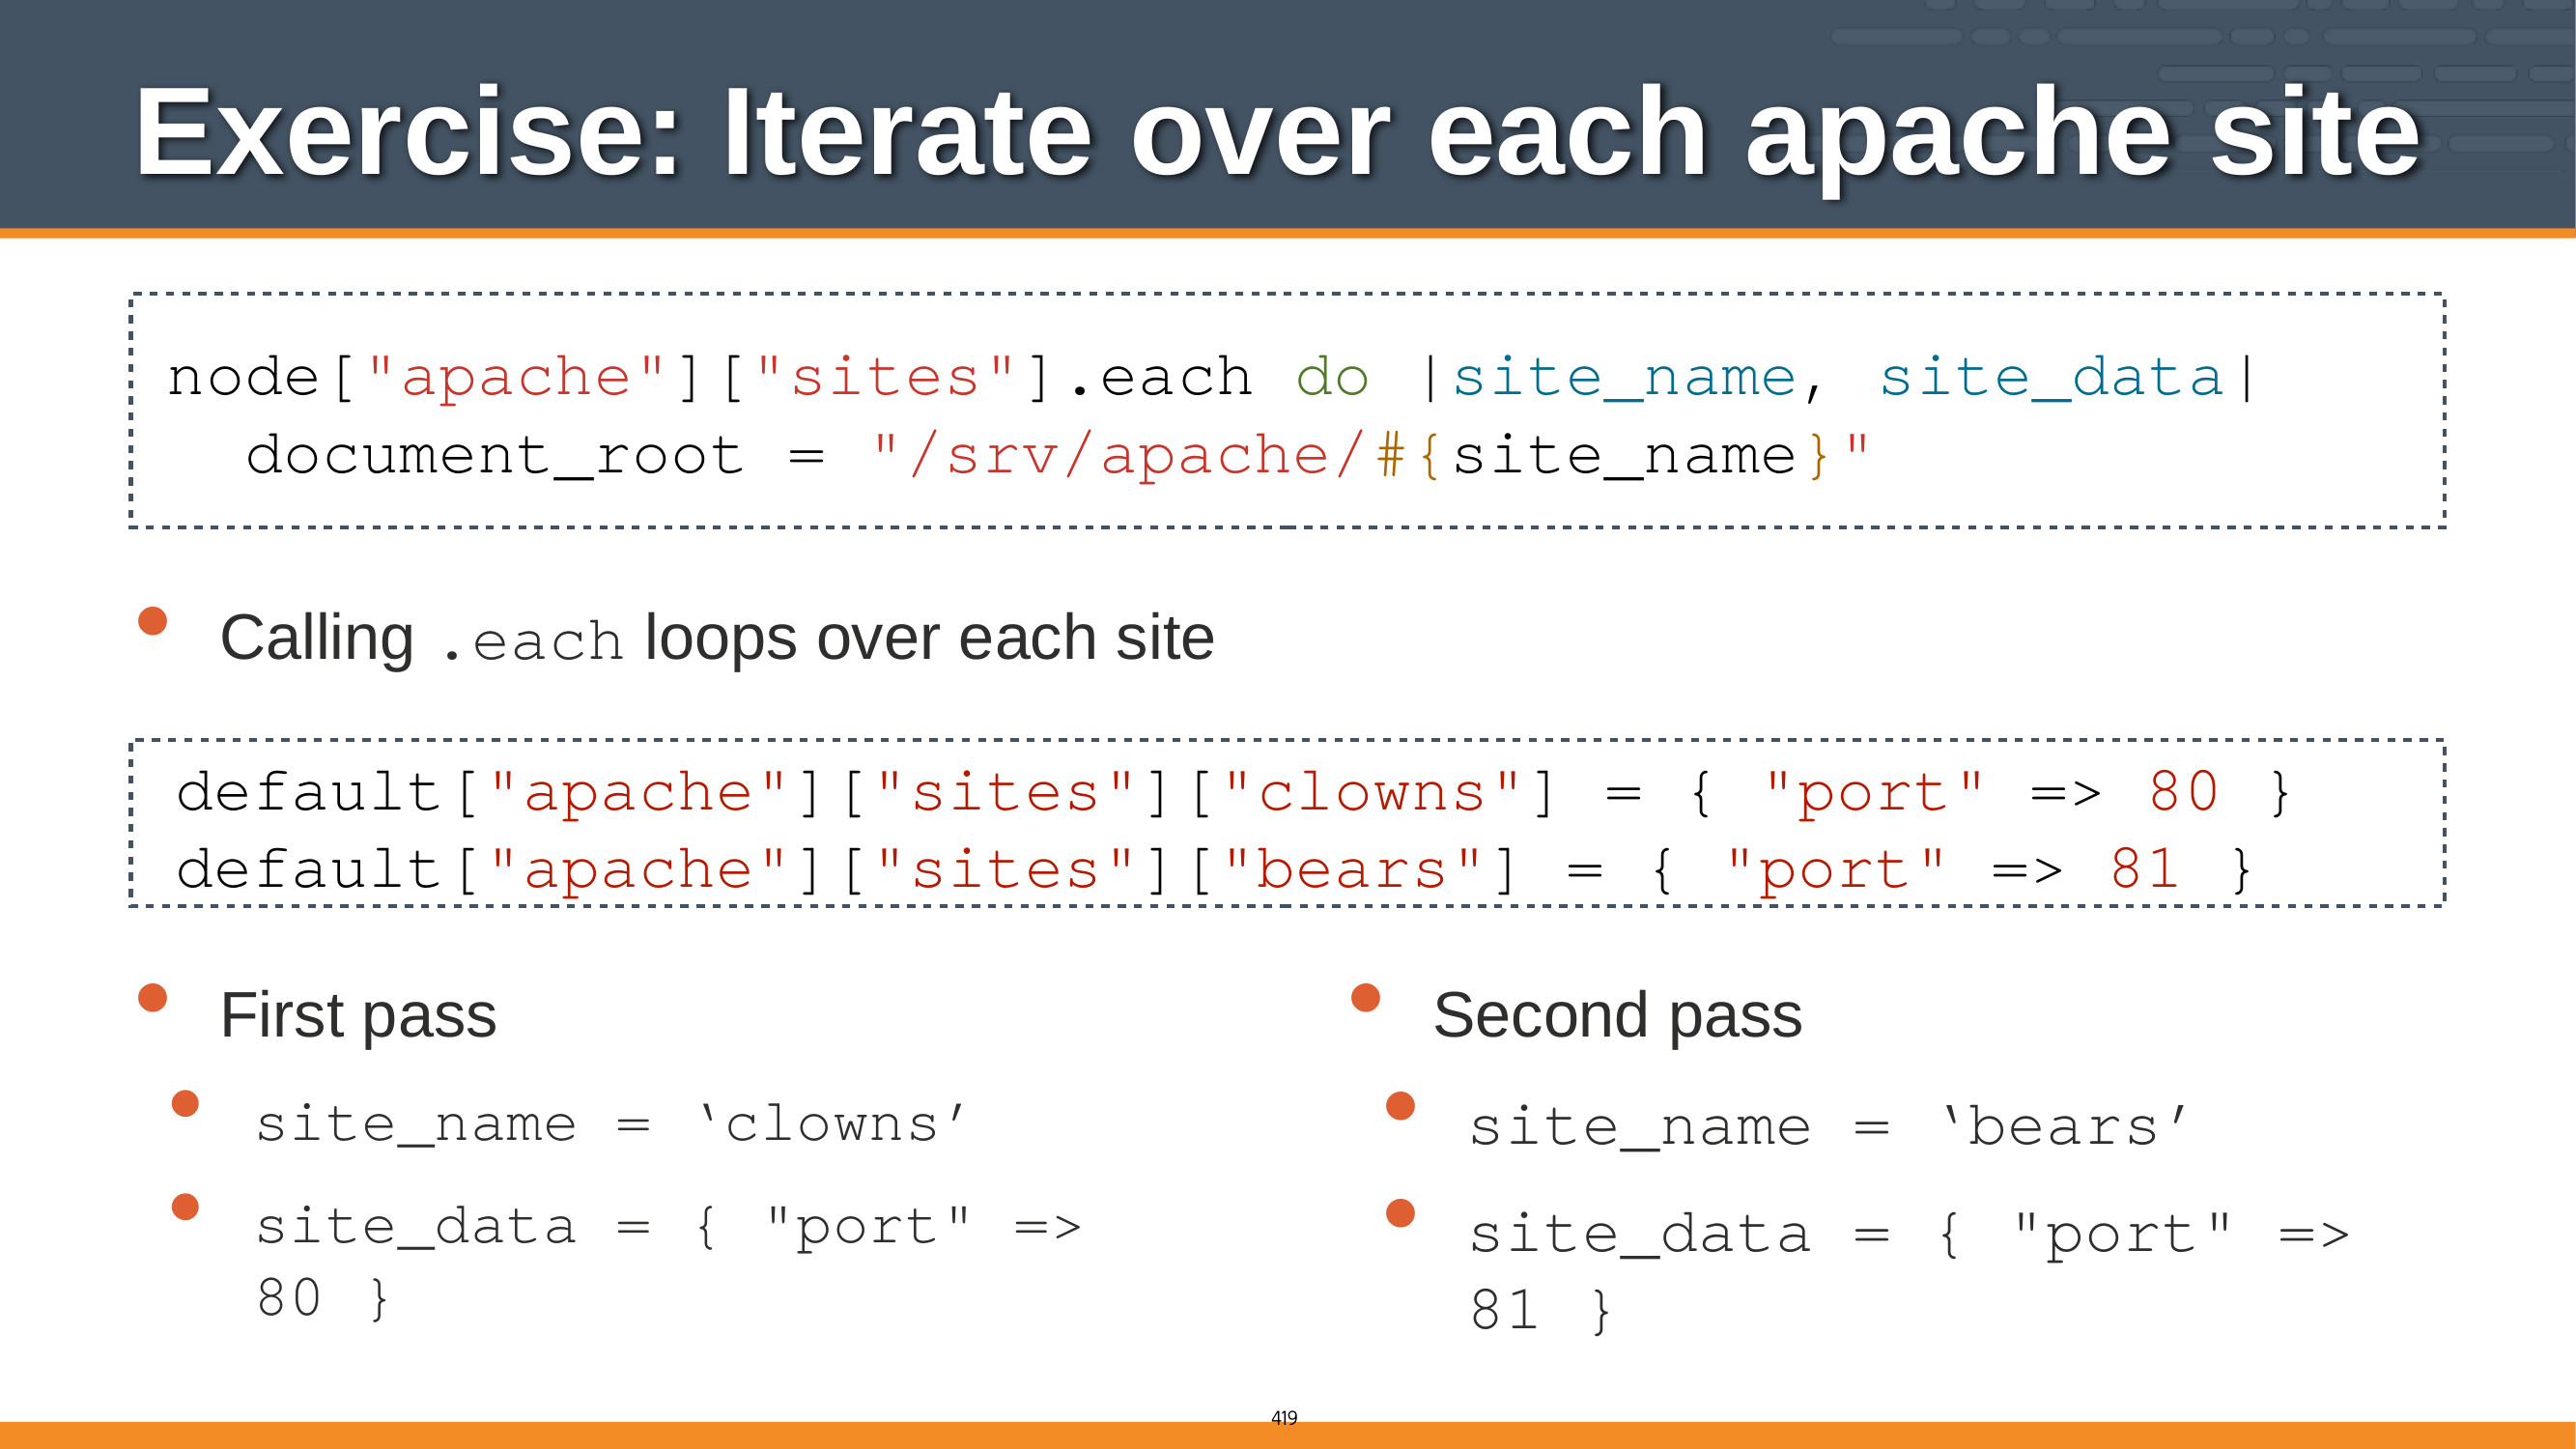

# Exercise: Iterate over each apache site
node["apache"]["sites"].each do |site_name, site_data|
  document_root = "/srv/apache/#{site_name}"
Calling .each loops over each site
 default["apache"]["sites"]["clowns"] = { "port" => 80 }
 default["apache"]["sites"]["bears"] = { "port" => 81 }
First pass
site_name = ‘clowns’
site_data = { "port" => 80 }
Second pass
site_name = ‘bears’
site_data = { "port" => 81 }
419